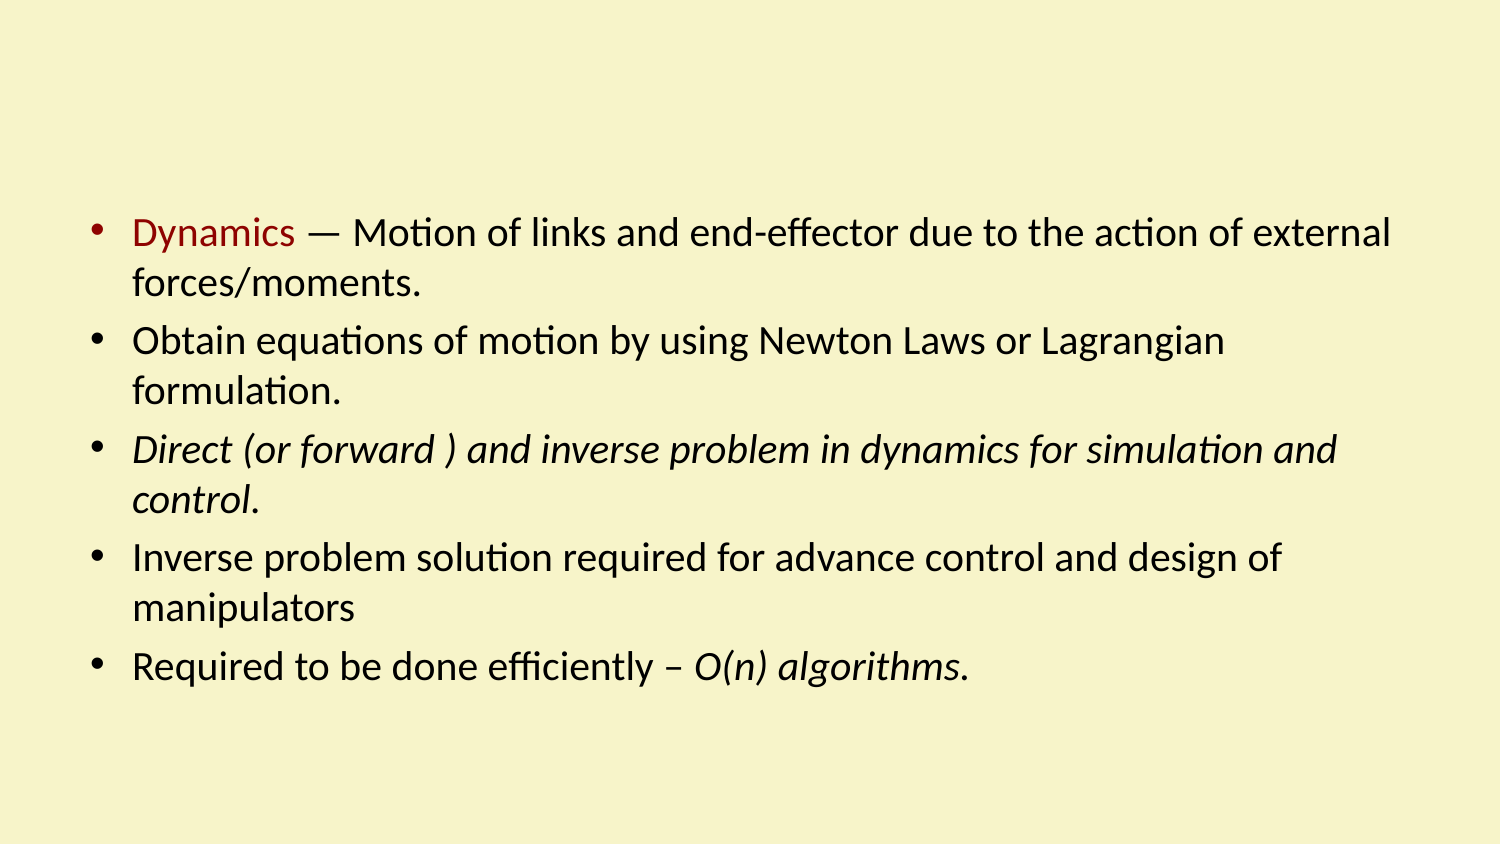

#
Dynamics — Motion of links and end-effector due to the action of external forces/moments.
Obtain equations of motion by using Newton Laws or Lagrangian formulation.
Direct (or forward ) and inverse problem in dynamics for simulation and control.
Inverse problem solution required for advance control and design of manipulators
Required to be done efficiently – O(n) algorithms.